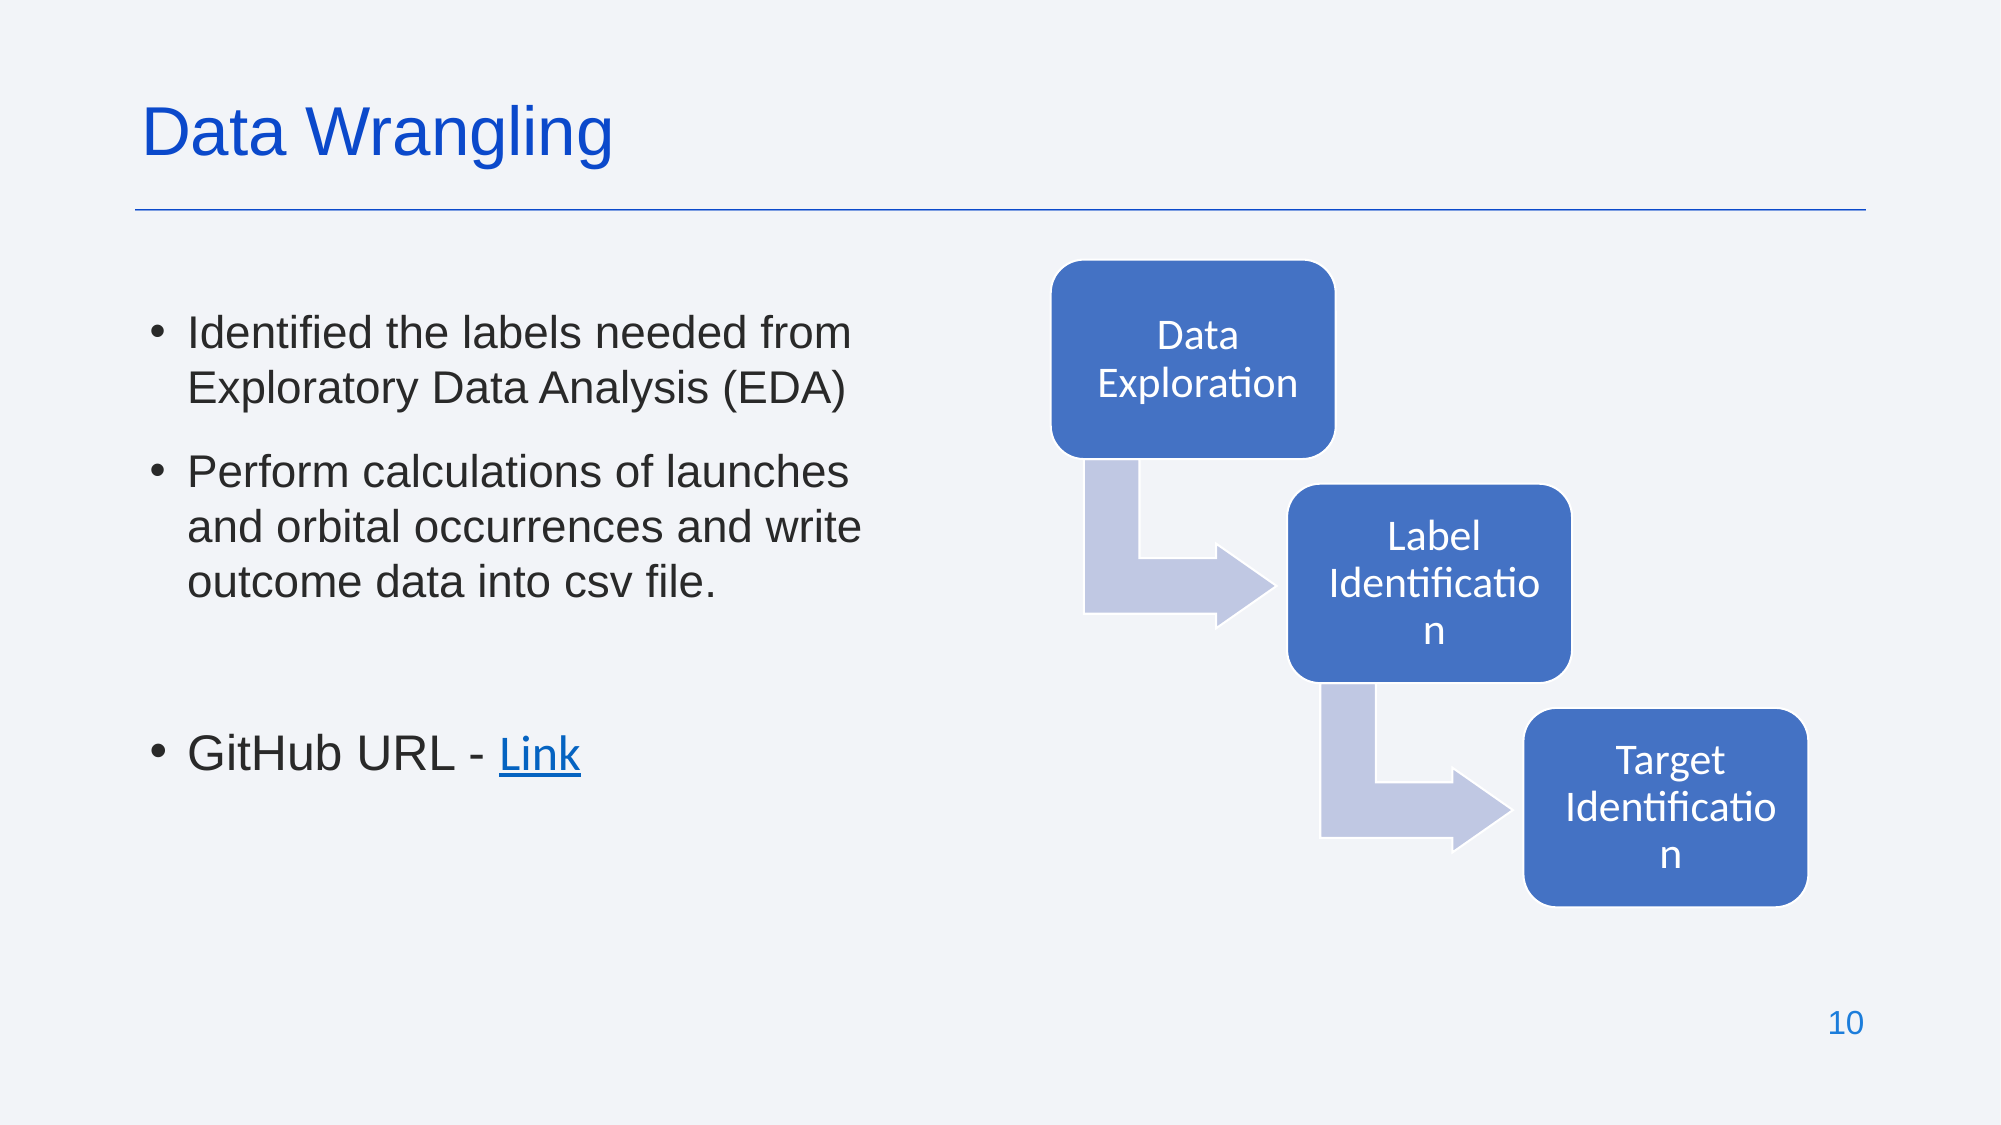

Data Wrangling
Data Exploration
Label Identification
Target Identification
Identified the labels needed from Exploratory Data Analysis (EDA)
Perform calculations of launches and orbital occurrences and write outcome data into csv file.

GitHub URL - Link

10